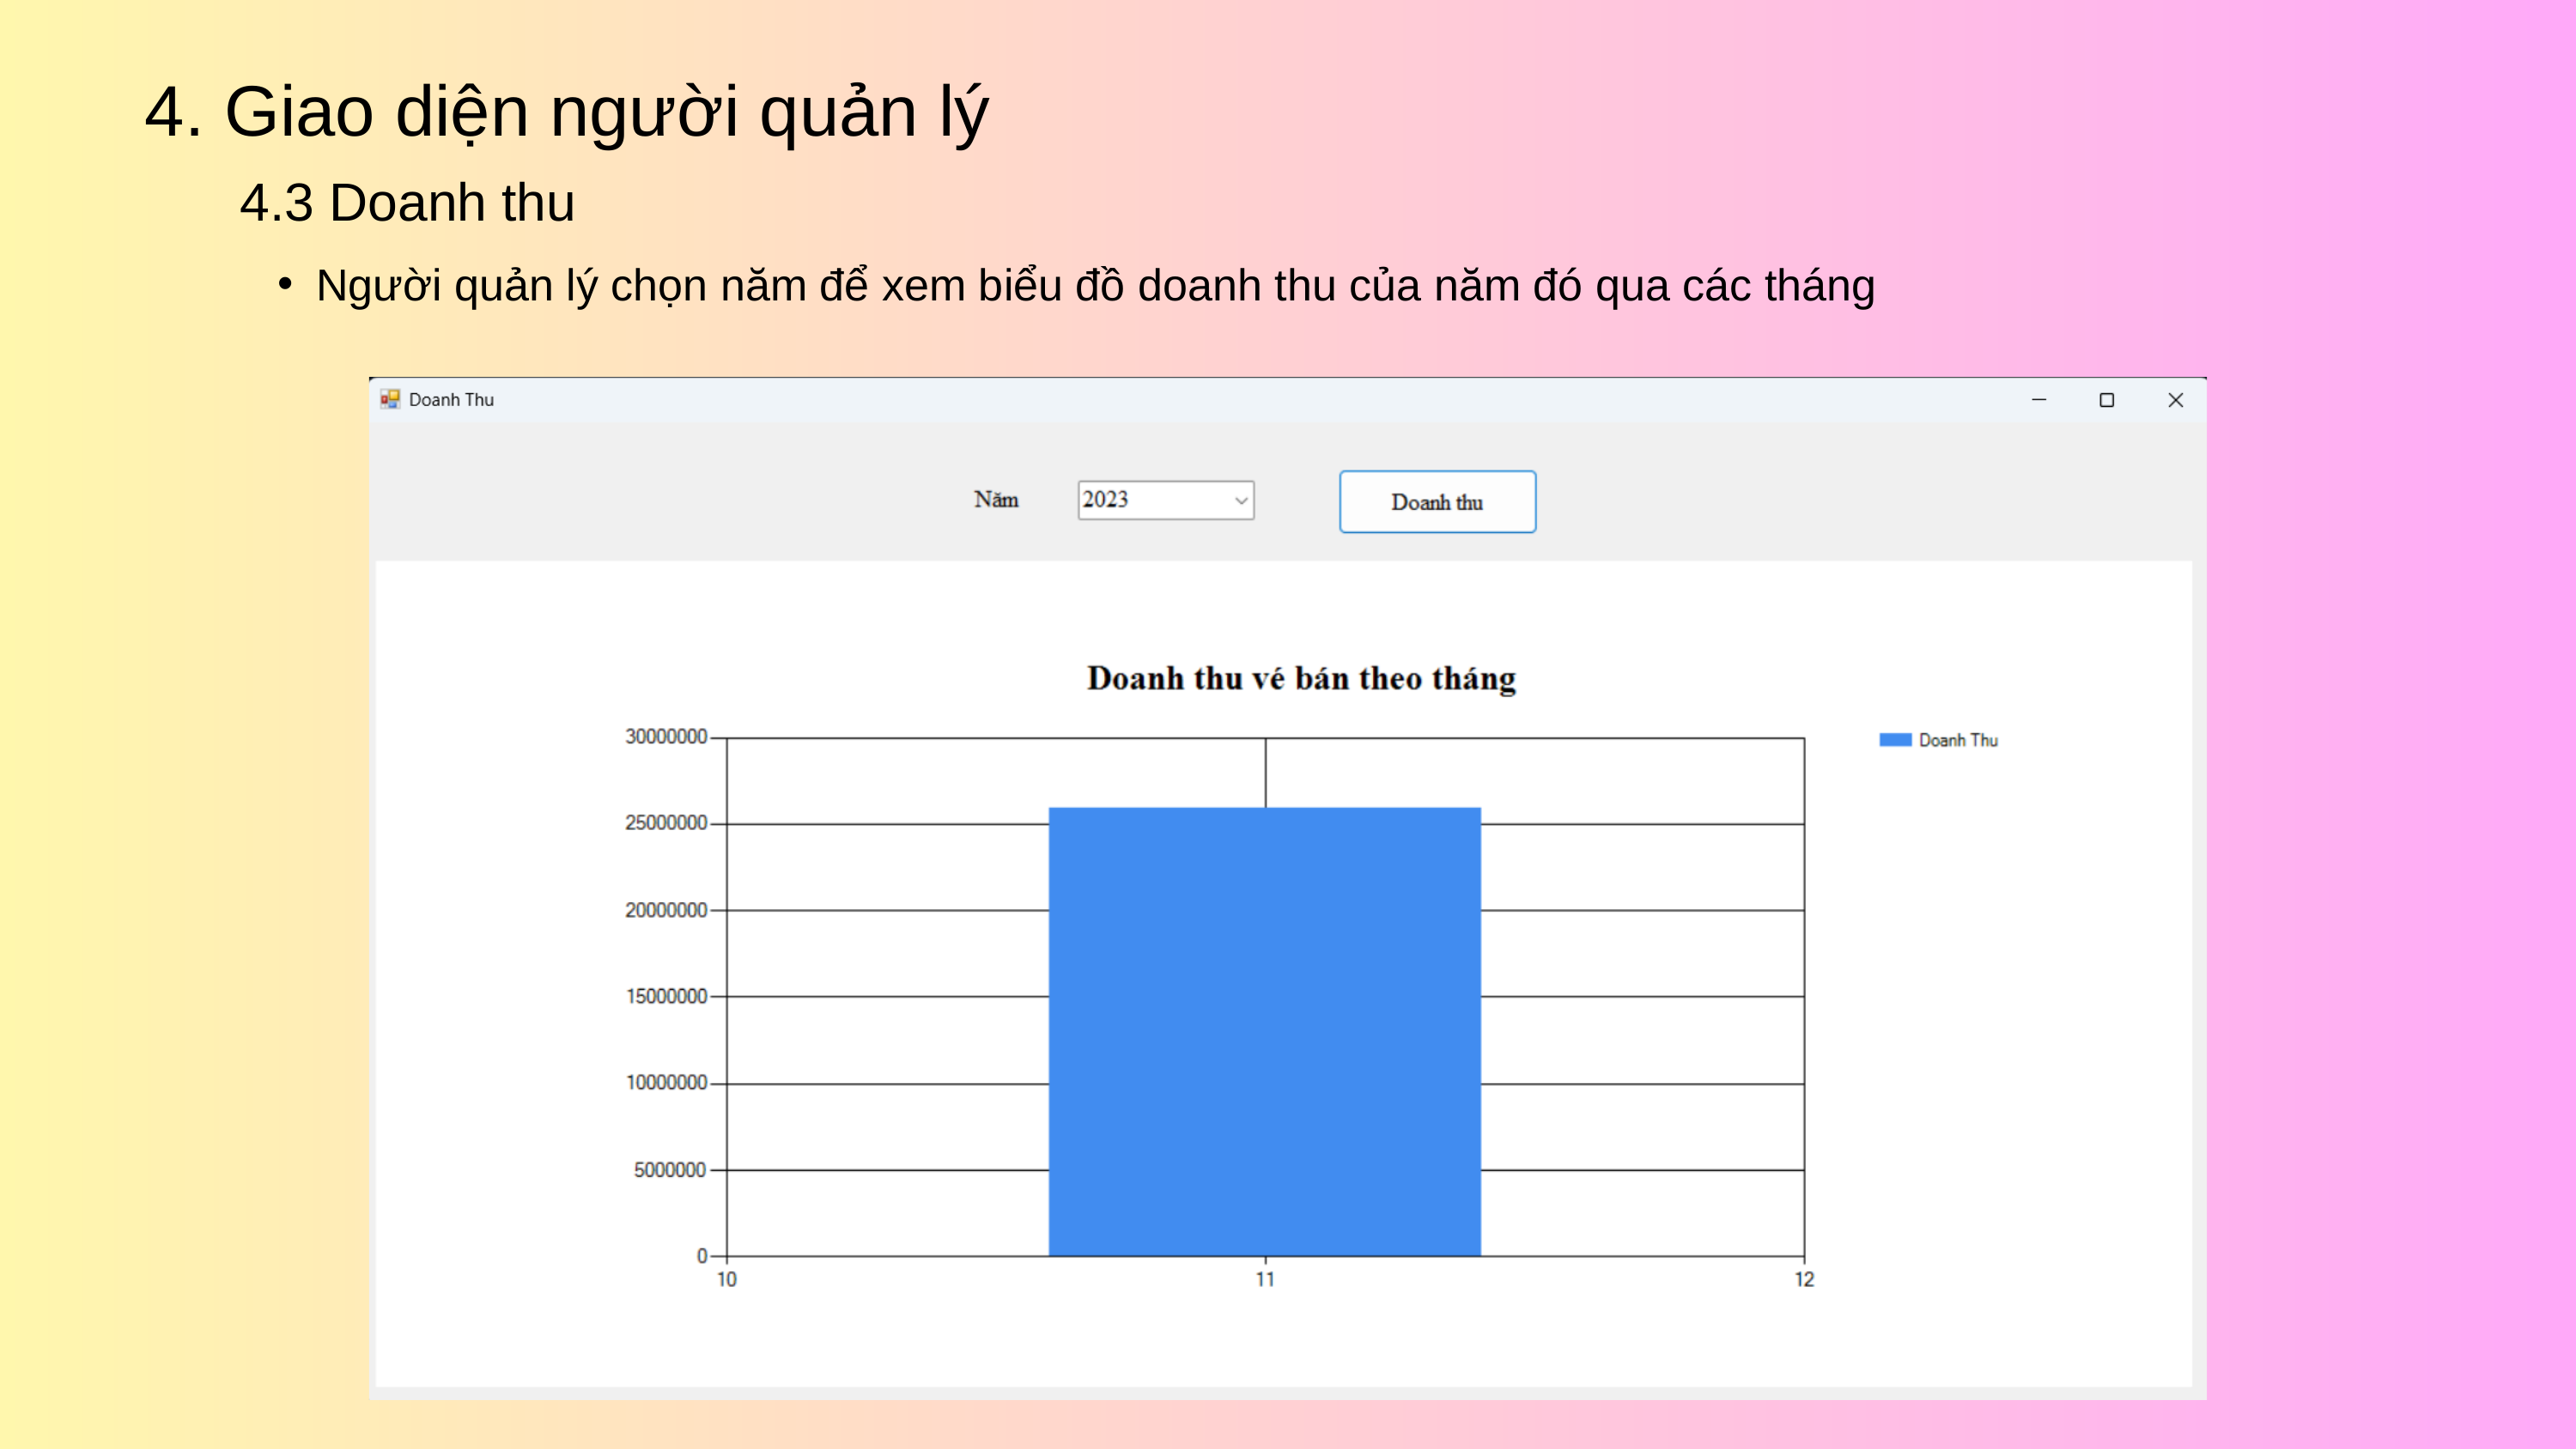

4. Giao diện người quản lý
4.3 Doanh thu
Người quản lý chọn năm để xem biểu đồ doanh thu của năm đó qua các tháng